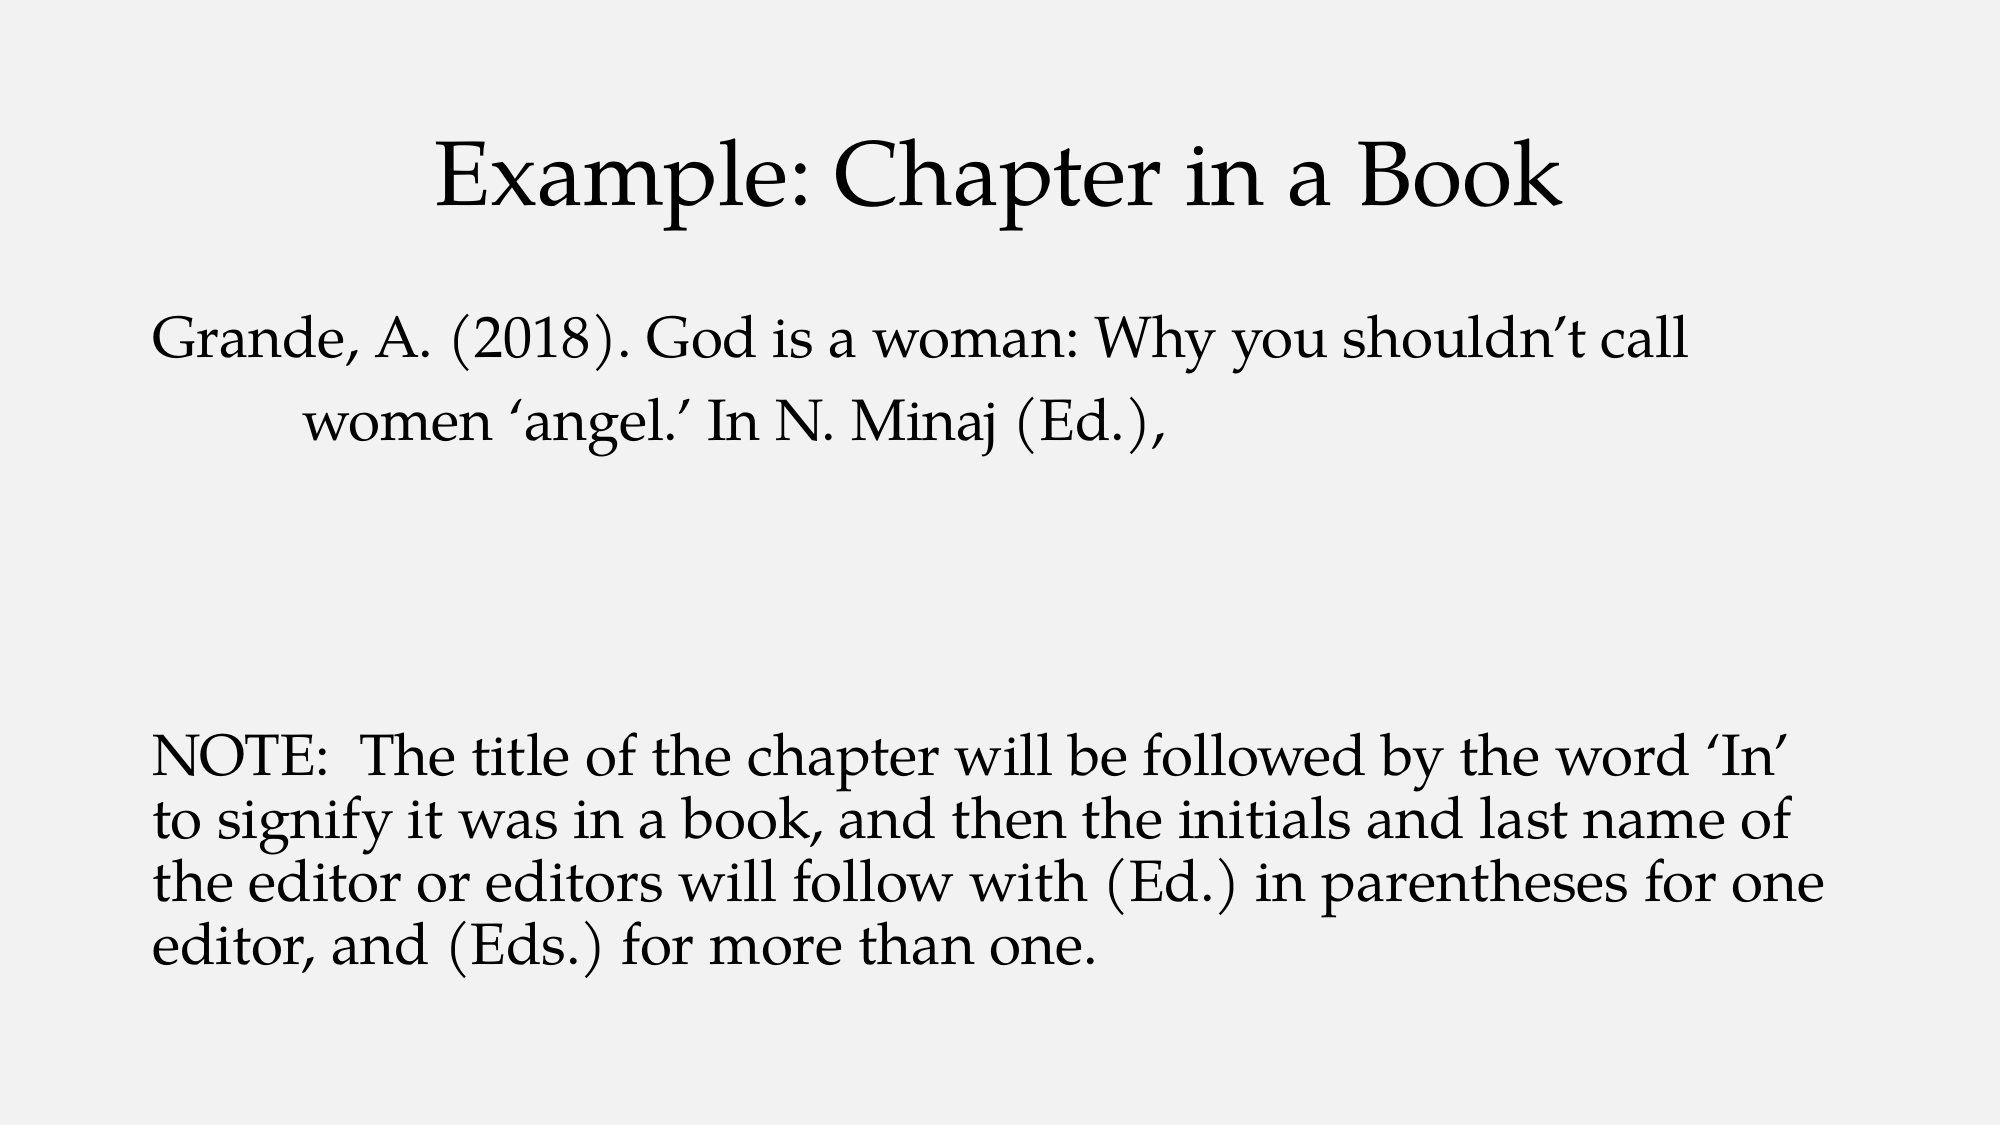

# Example: Chapter in a Book
Grande, A. (2018). God is a woman: Why you shouldn’t call
	women ‘angel.’ In N. Minaj (Ed.),

NOTE:  The title of the chapter will be followed by the word ‘In’ to signify it was in a book, and then the initials and last name of the editor or editors will follow with (Ed.) in parentheses for one editor, and (Eds.) for more than one.